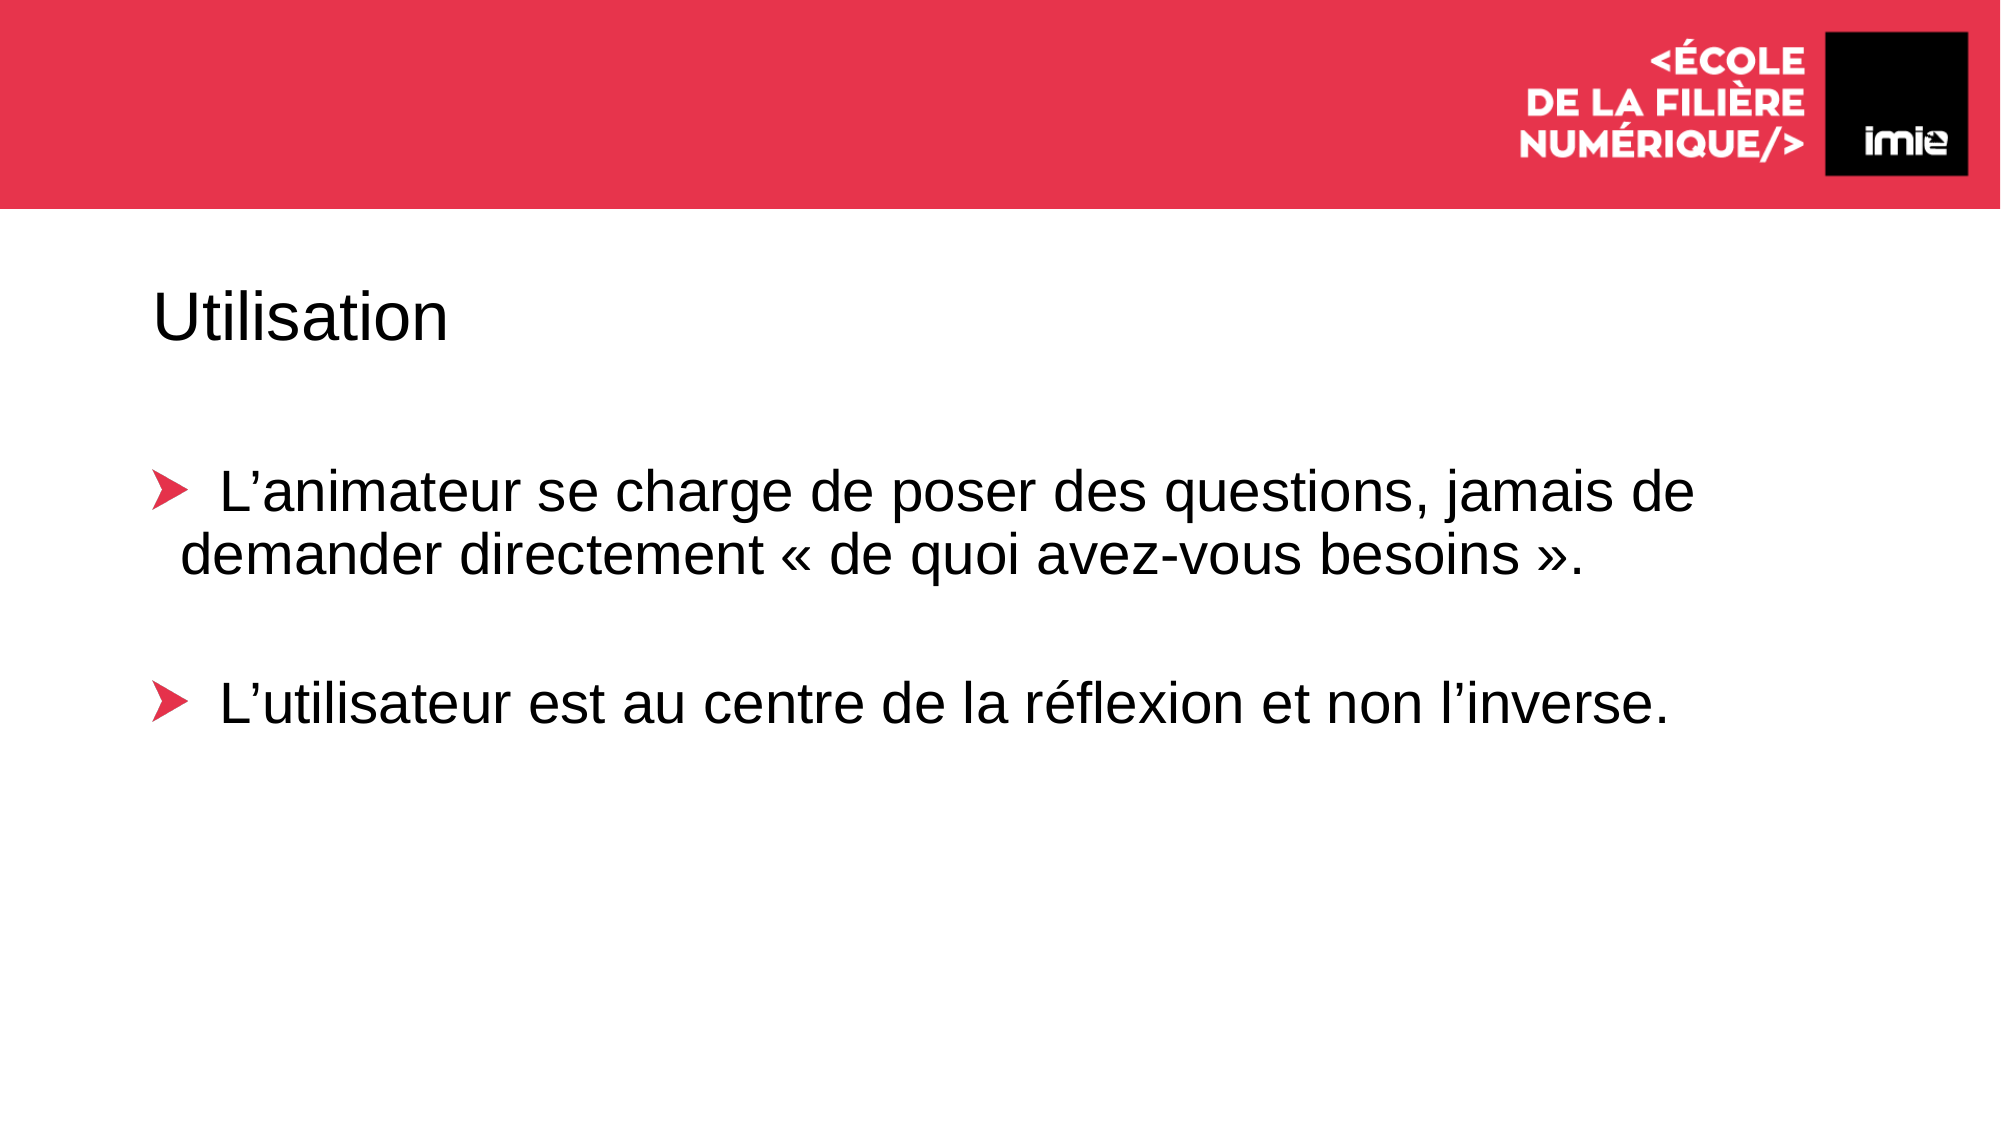

# Utilisation
  L’animateur se charge de poser des questions, jamais de demander directement « de quoi avez-vous besoins ».
  L’utilisateur est au centre de la réflexion et non l’inverse.